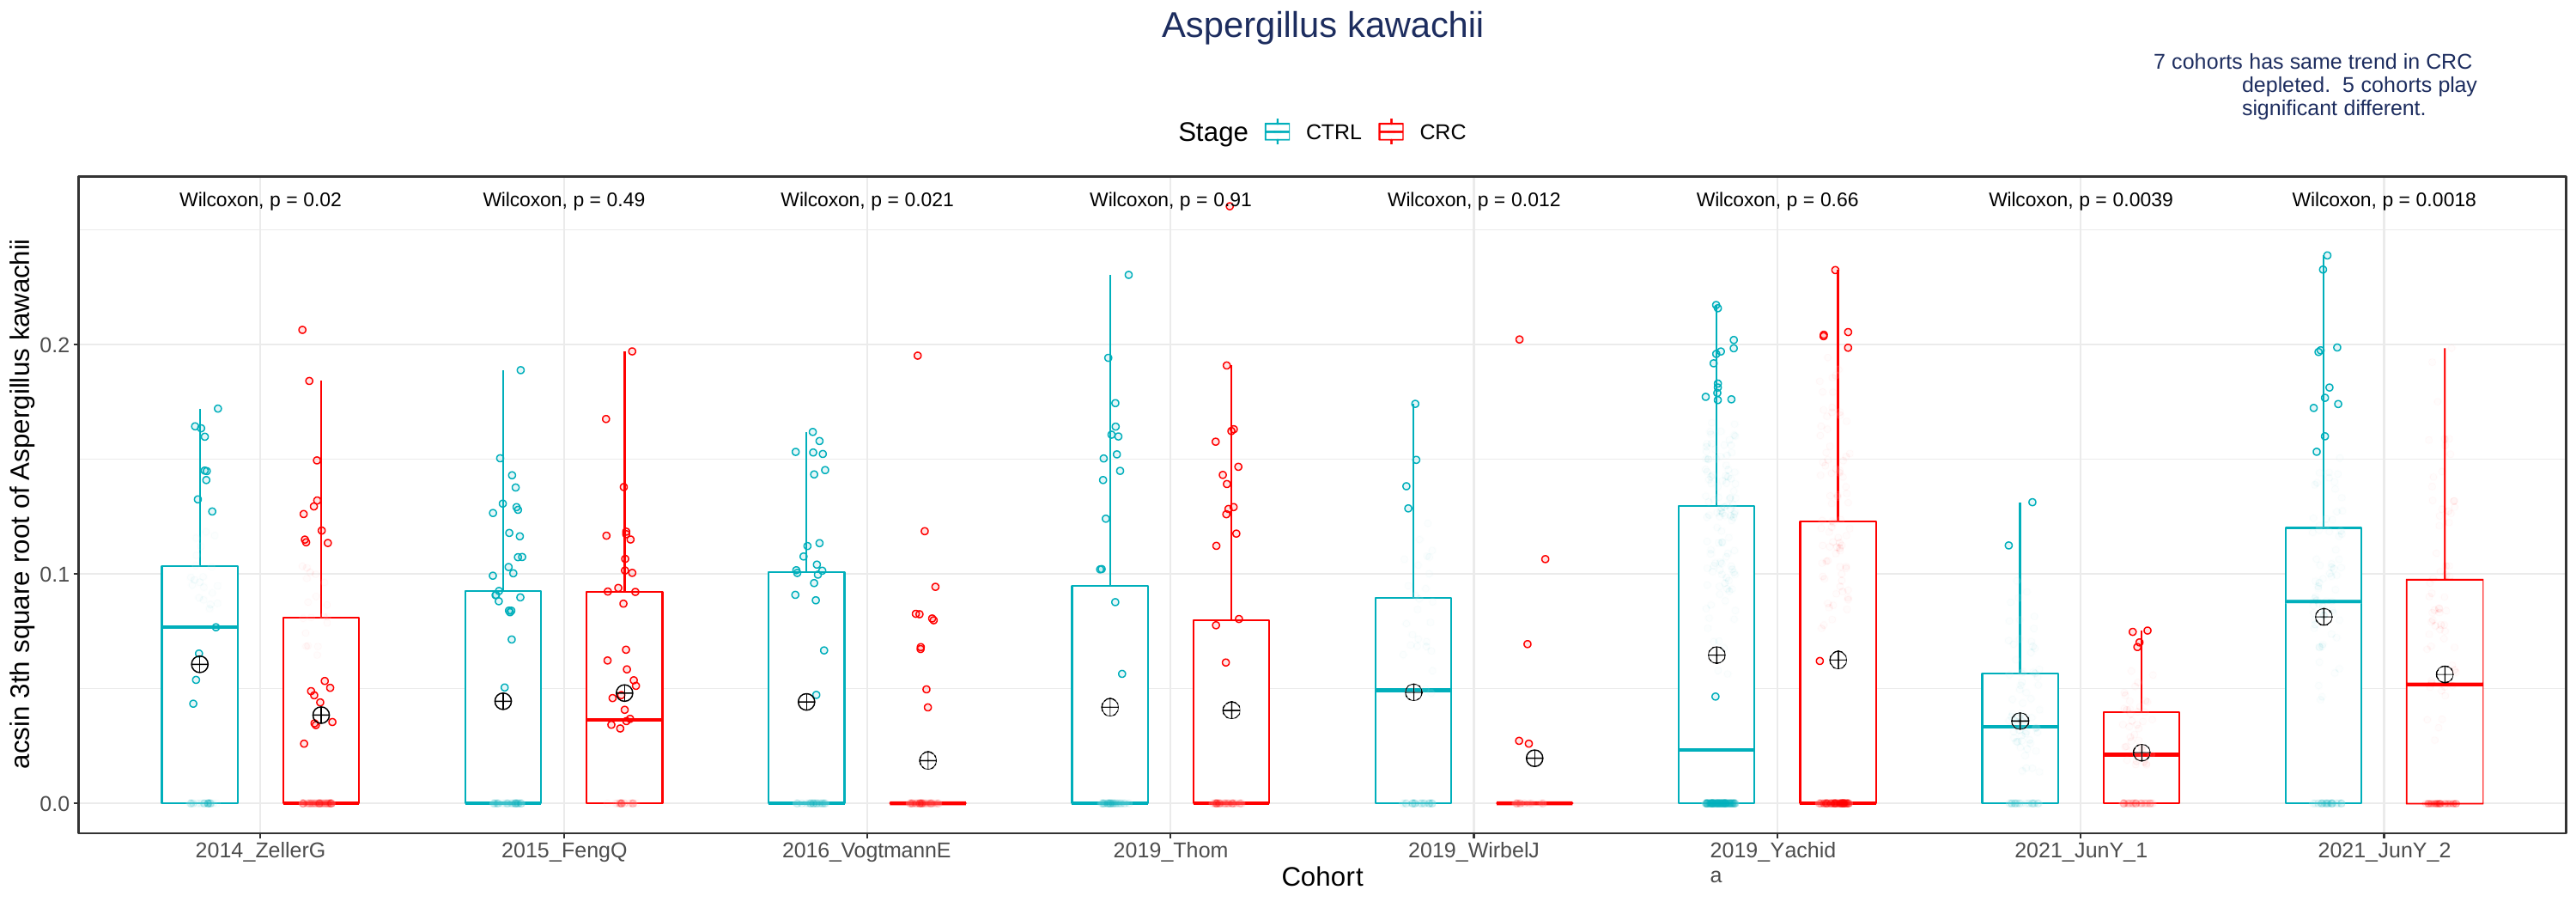

# Aspergillus kawachii
7 cohorts has same trend in CRC depleted.  5 cohorts play significant different.
Stage
CTRL
CRC

Wilcoxon, p = 0.02
Wilcoxon, p = 0.49
Wilcoxon, p = 0.021
Wilcoxon, p = 0.91
Wilcoxon, p = 0.012
Wilcoxon, p = 0.66
Wilcoxon, p = 0.0039
Wilcoxon, p = 0.0018

acsin 3th square root of Aspergillus kawachii

0.2

0.1

0.0

2014_ZellerG
2015_FengQ
2016_VogtmannE
2019_Thom
2019_WirbelJ
2019_Yachida
2021_JunY_1
2021_JunY_2
Cohort